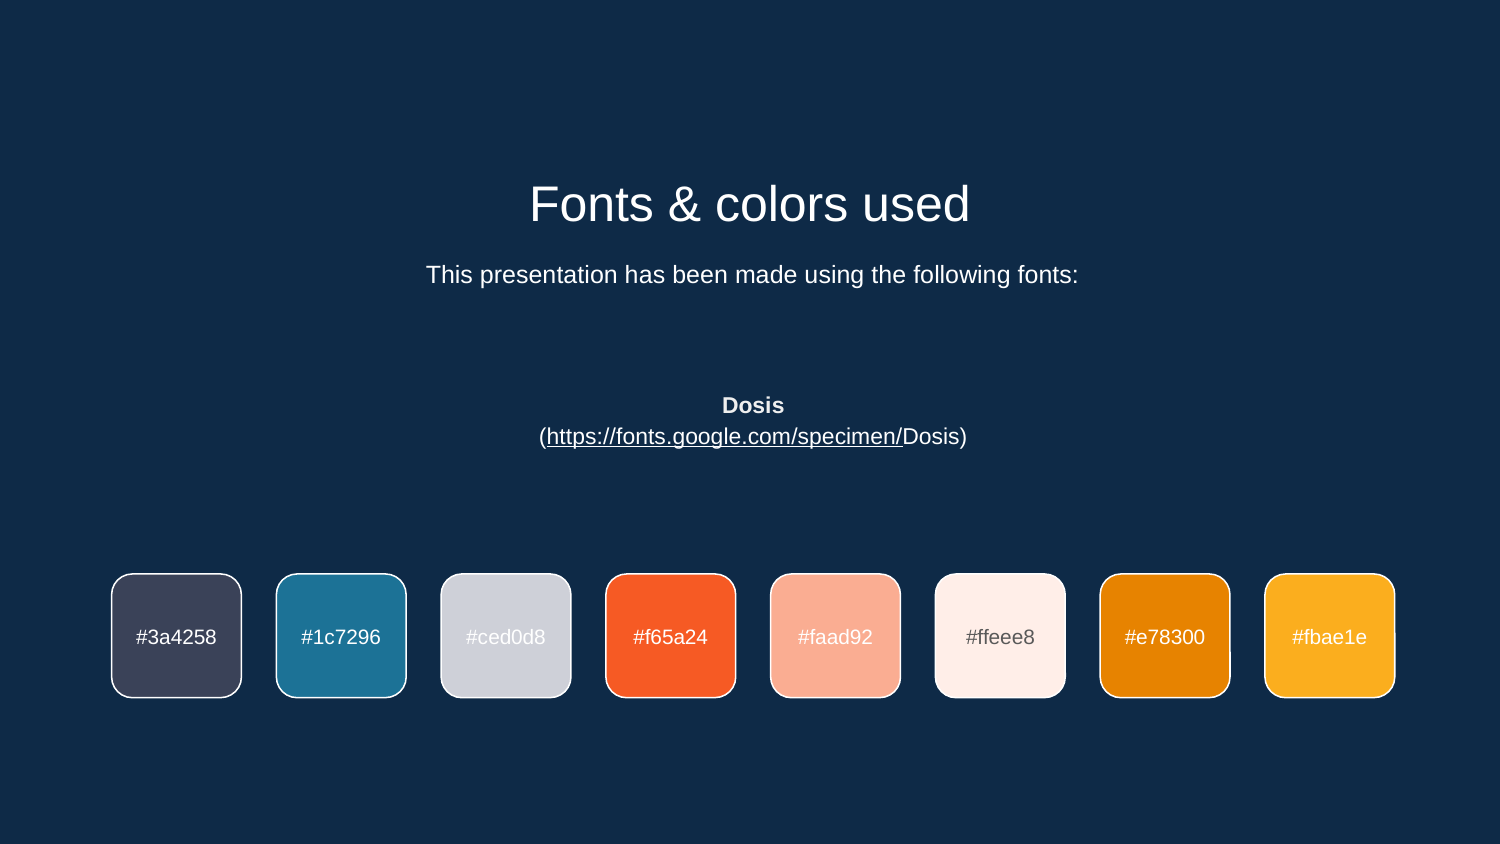

Fonts & colors used
This presentation has been made using the following fonts:

Dosis
(https://fonts.google.com/specimen/Dosis)

#3a4258

#1c7296

#ced0d8

#f65a24

#faad92

#ffeee8

#e78300

#fbae1e